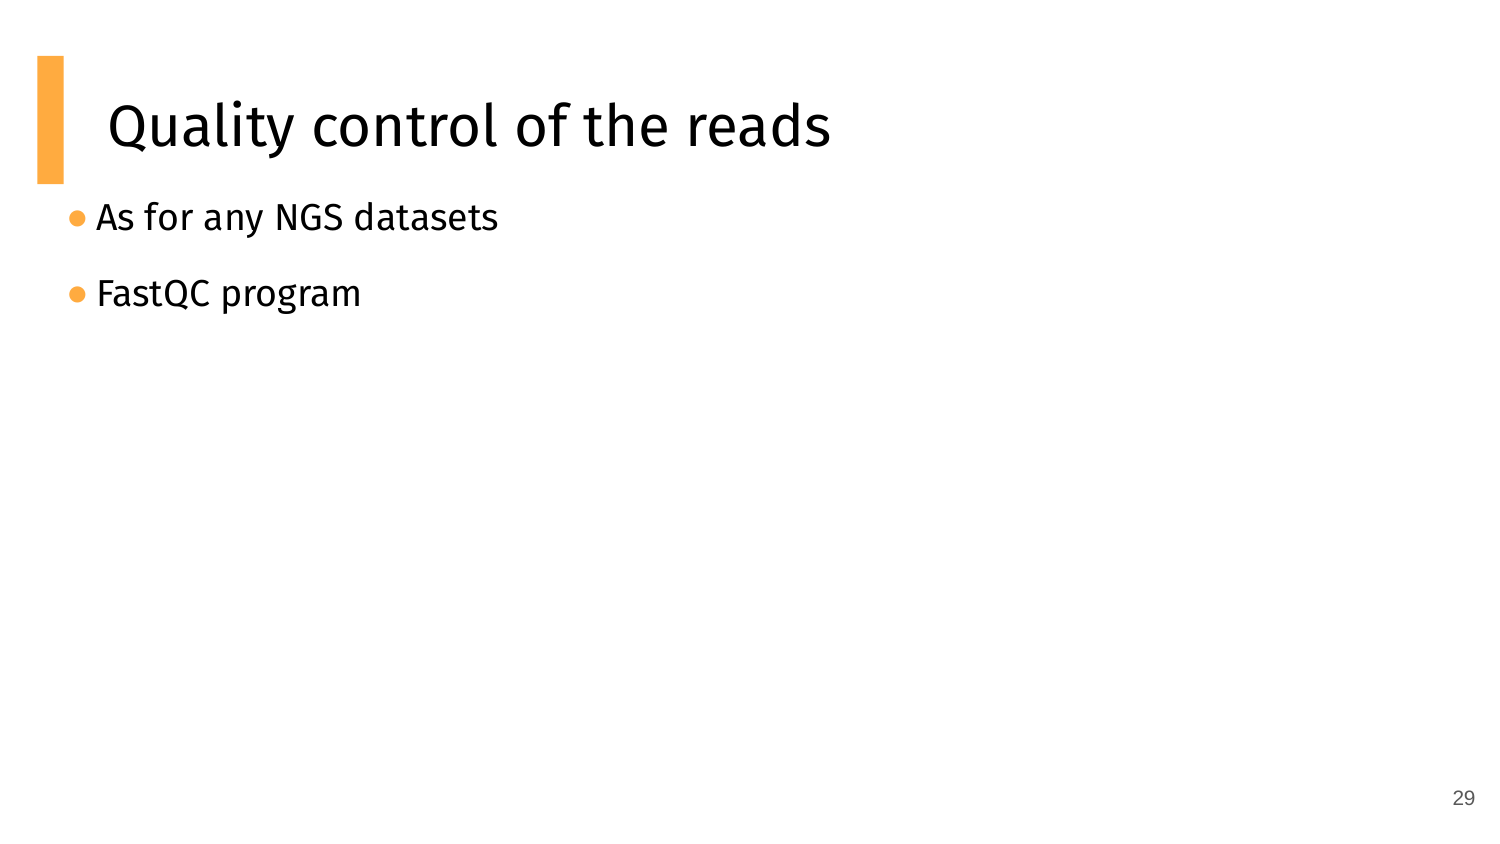

# Quality control of the reads
As for any NGS datasets
FastQC program
29